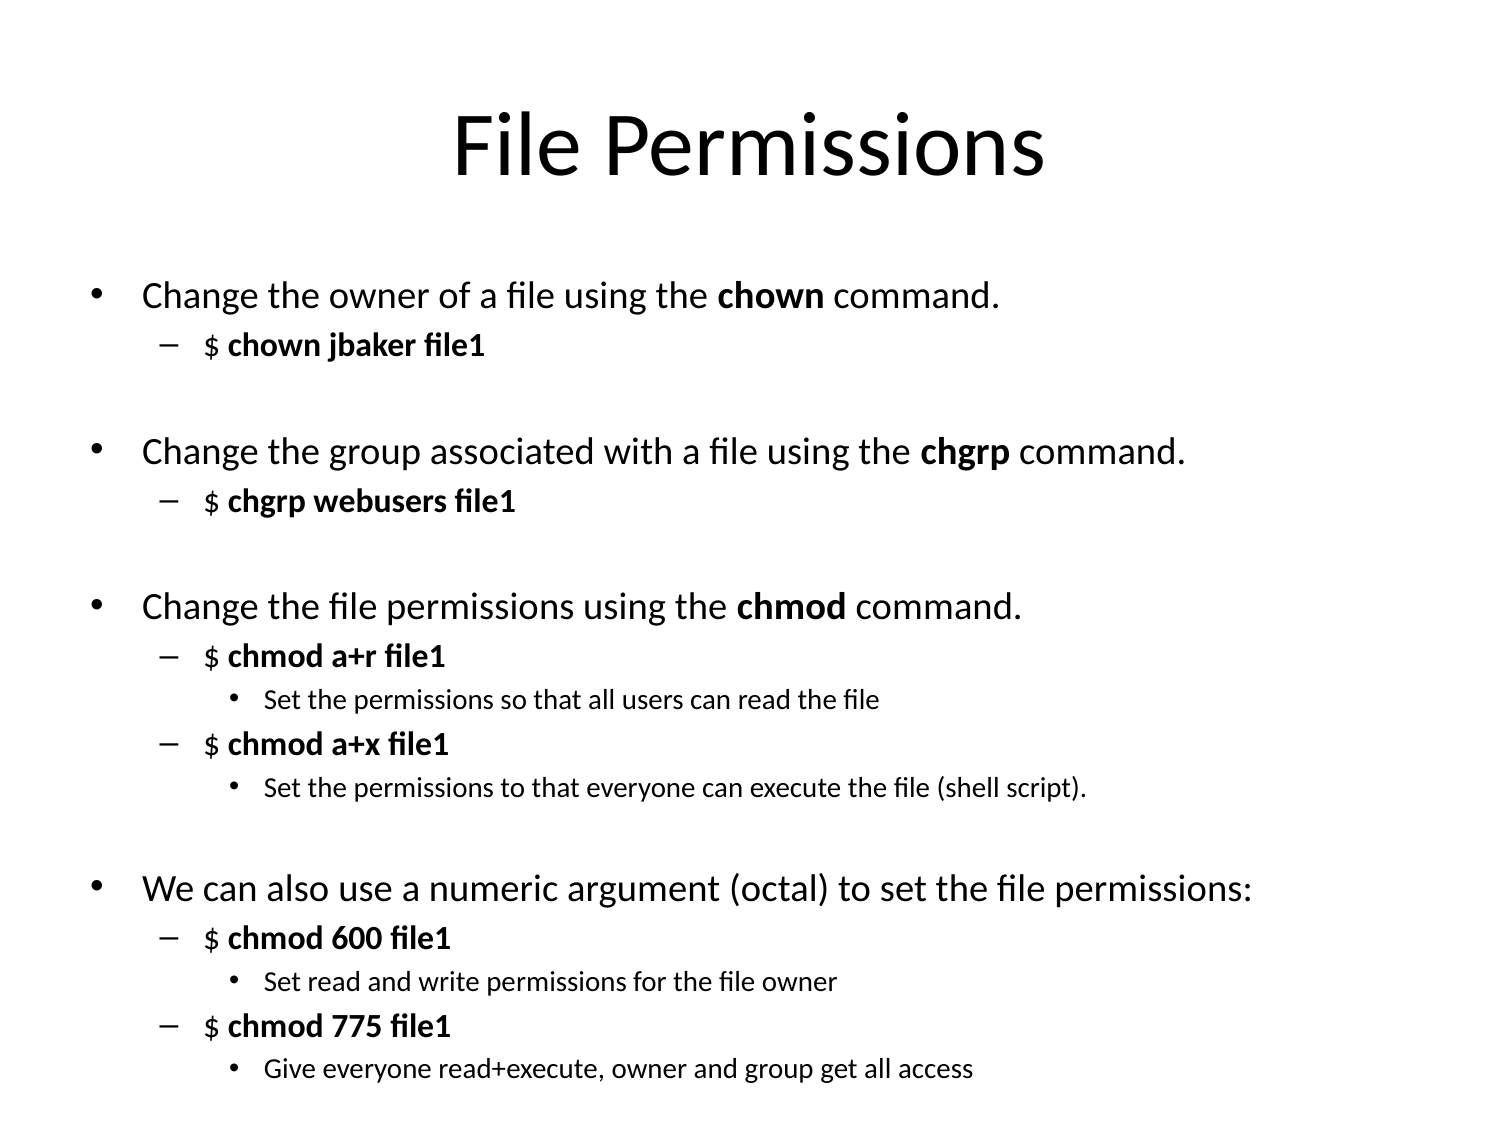

# File Permissions
Change the owner of a file using the chown command.
$ chown jbaker file1

Change the group associated with a file using the chgrp command.
$ chgrp webusers file1

Change the file permissions using the chmod command.
$ chmod a+r file1
Set the permissions so that all users can read the file
$ chmod a+x file1
Set the permissions to that everyone can execute the file (shell script).

We can also use a numeric argument (octal) to set the file permissions:
$ chmod 600 file1
Set read and write permissions for the file owner
$ chmod 775 file1
Give everyone read+execute, owner and group get all access